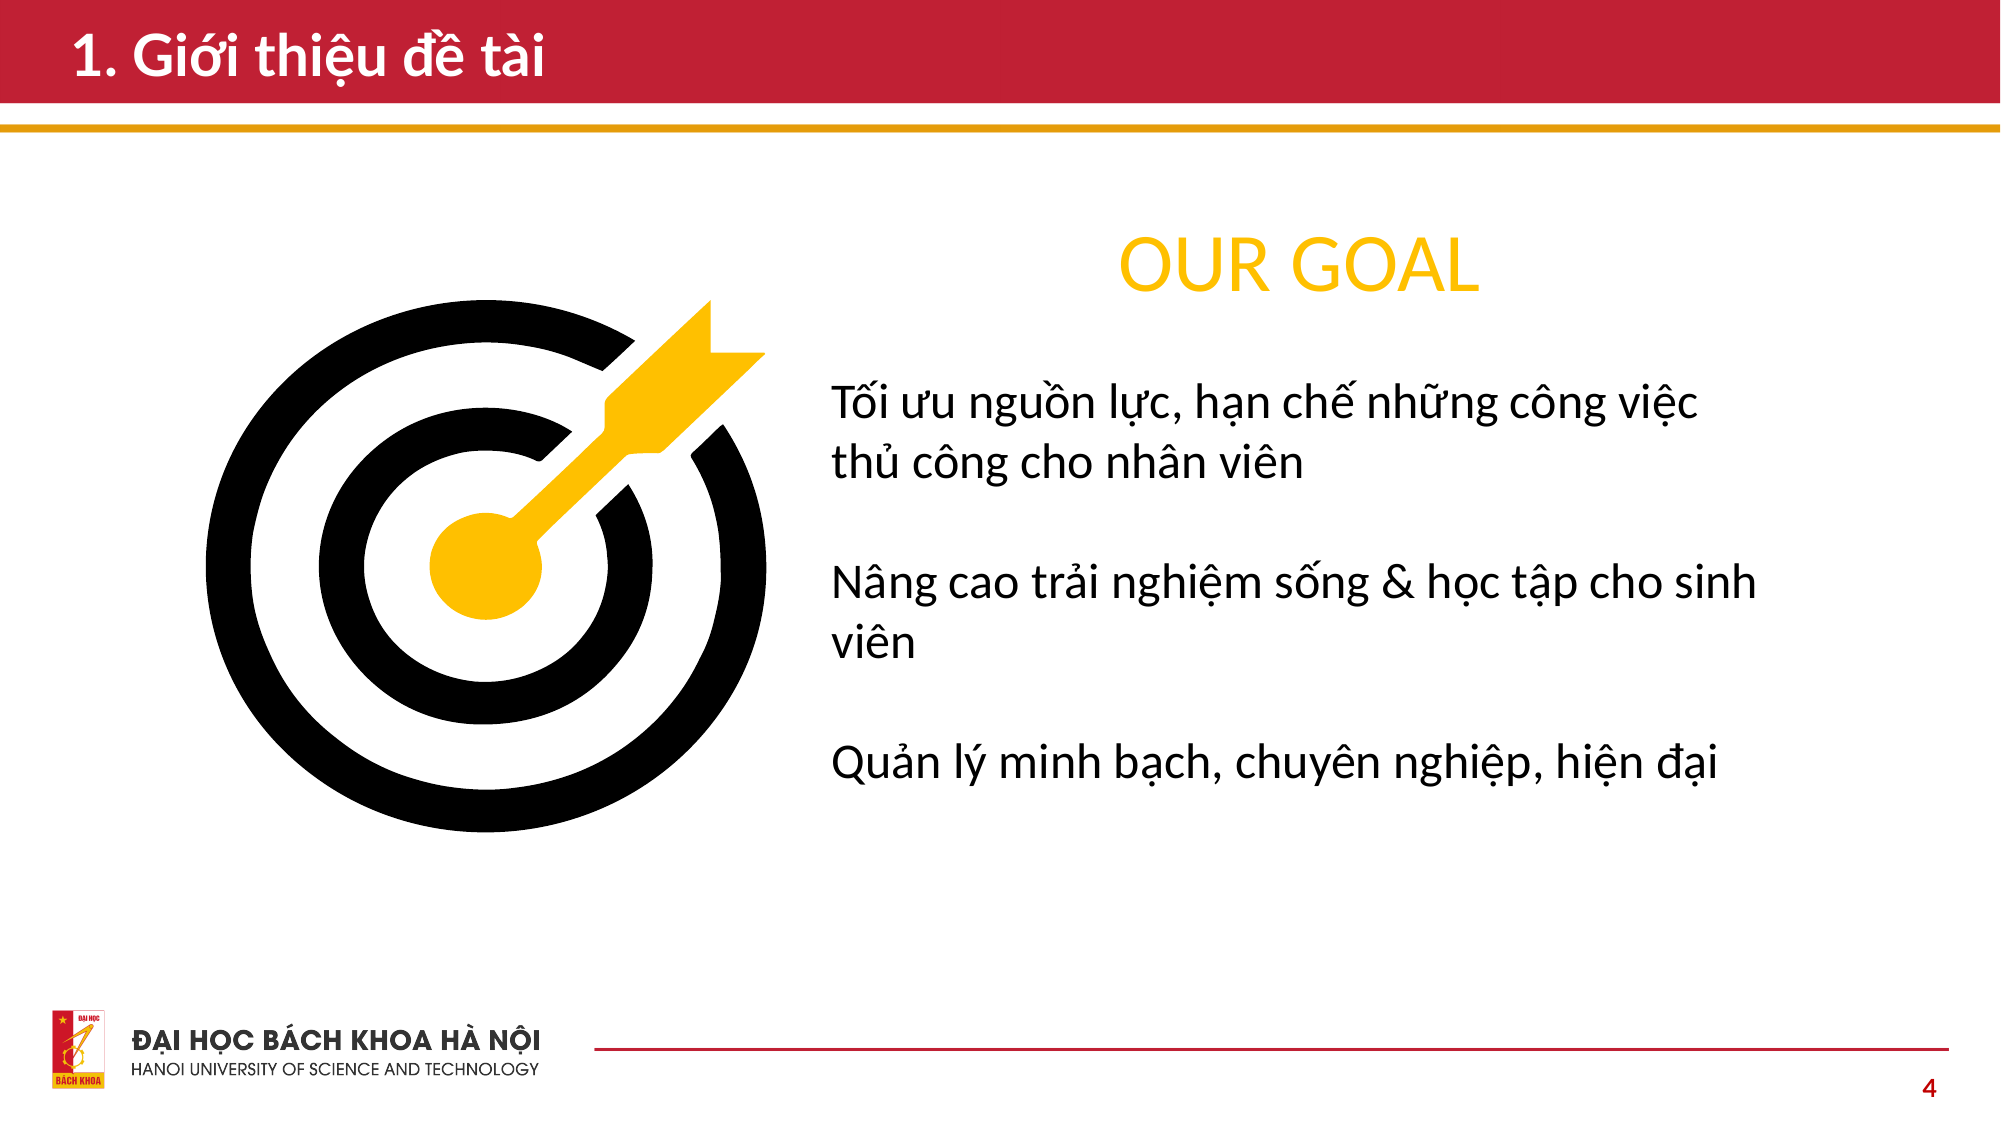

# 1. Giới thiệu đề tài
OUR GOAL

Tối ưu nguồn lực, hạn chế những công việc thủ công cho nhân viên

Nâng cao trải nghiệm sống & học tập cho sinh viên

Quản lý minh bạch, chuyên nghiệp, hiện đại

4